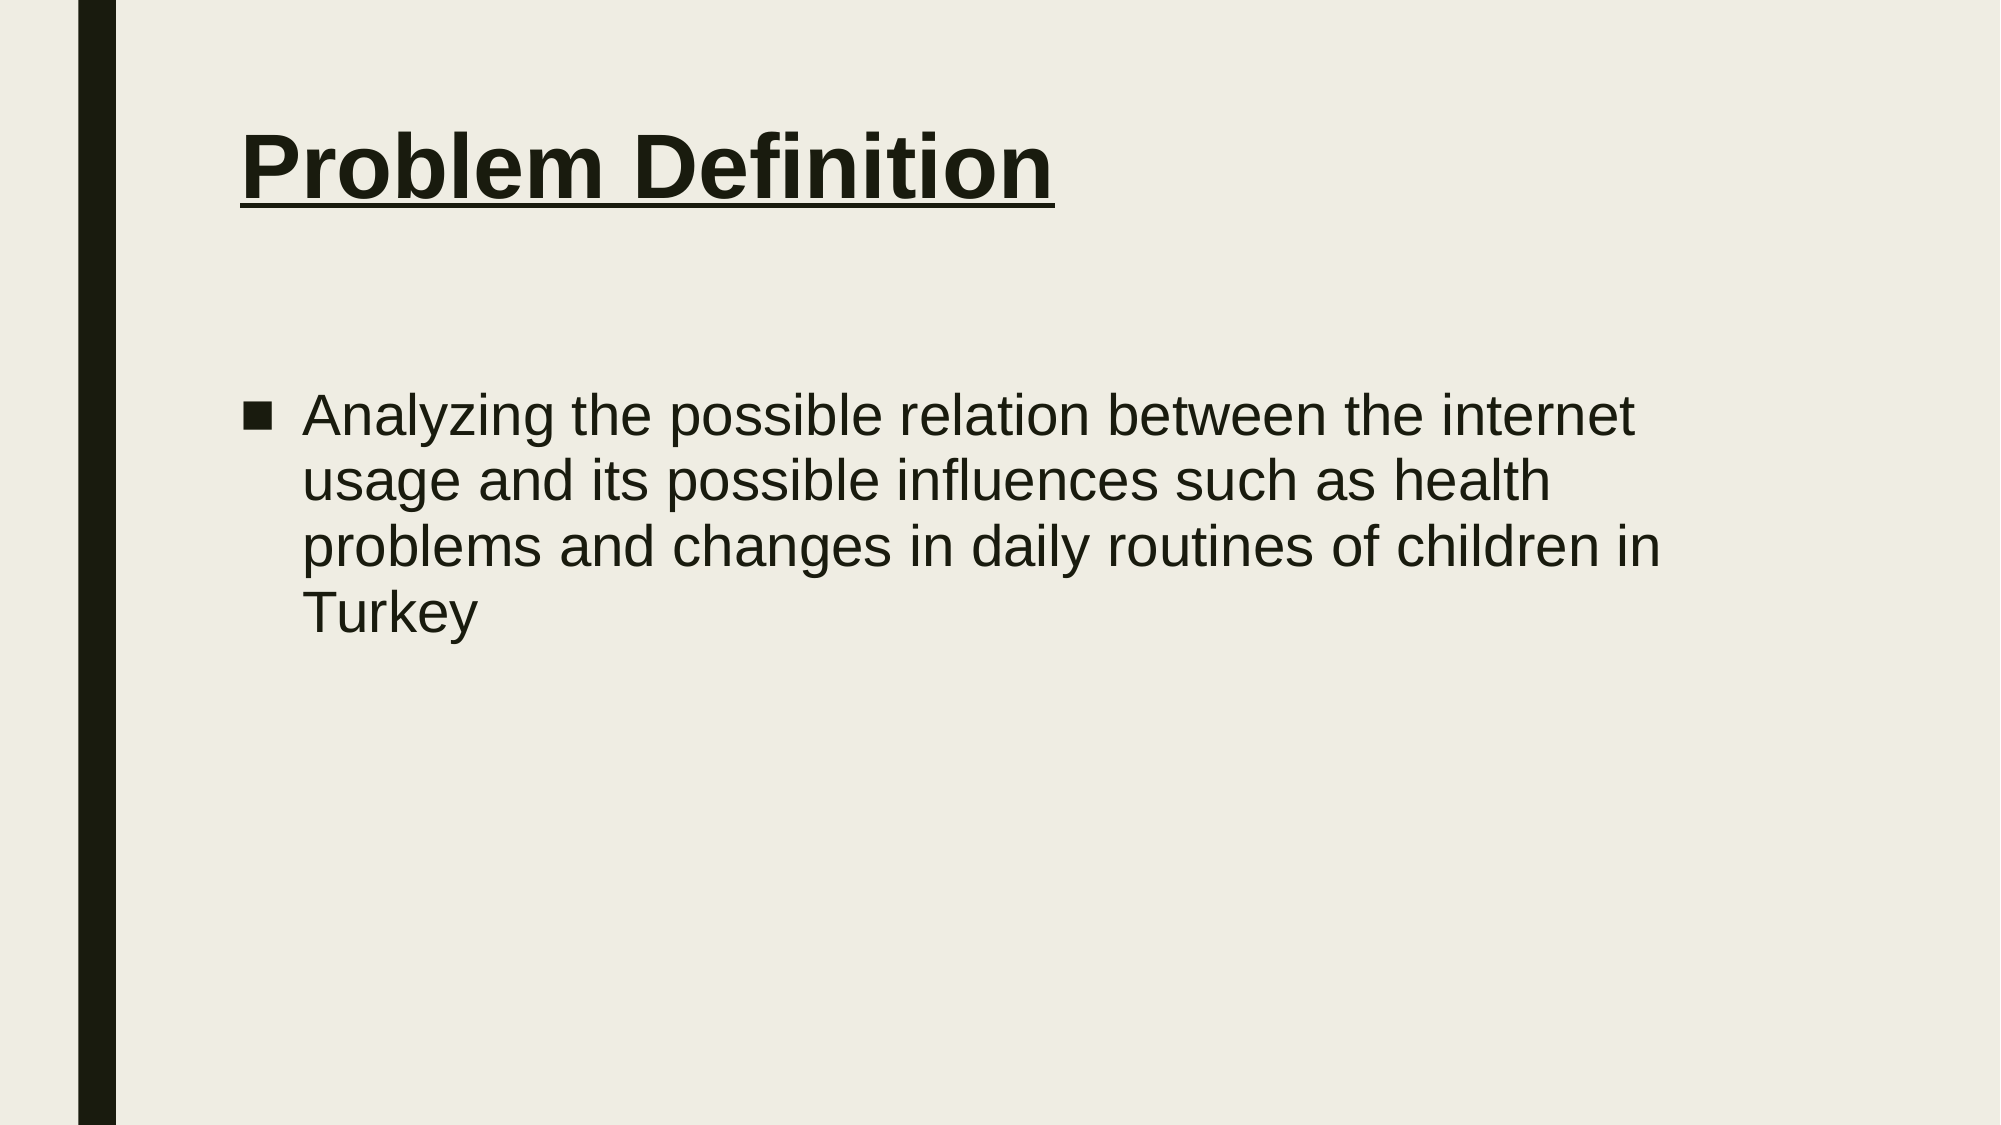

# Problem Definition
Analyzing the possible relation between the internet usage and its possible influences such as health problems and changes in daily routines of children in Turkey